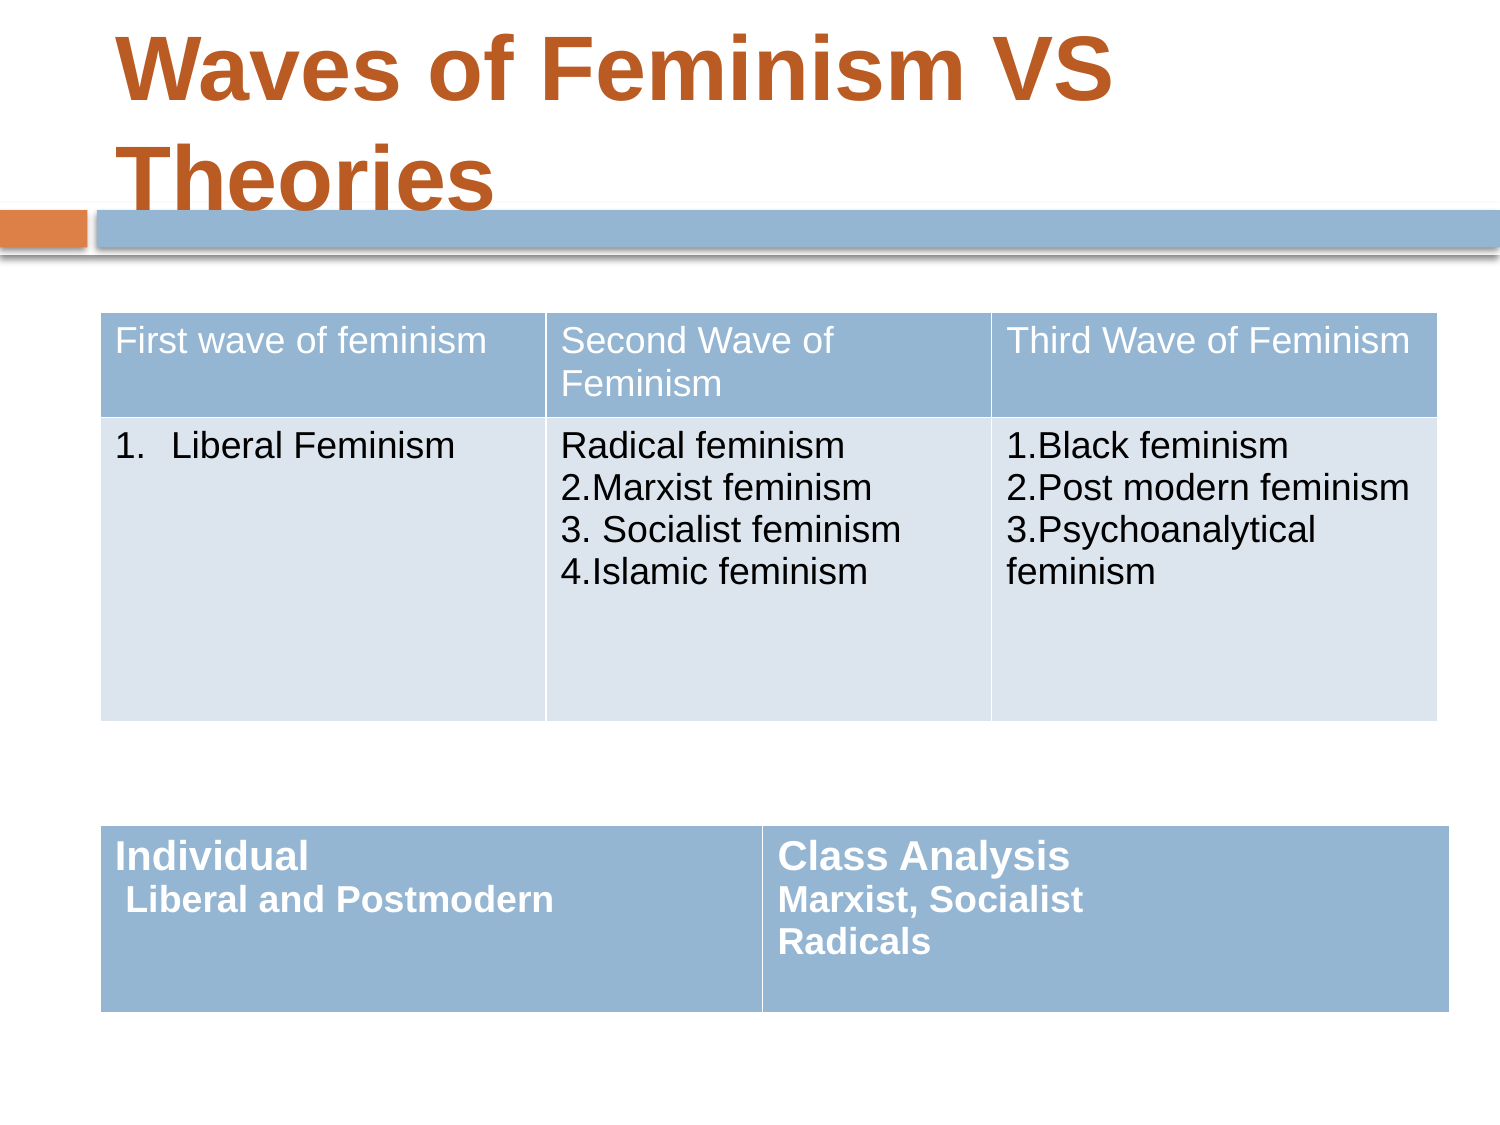

# Waves of Feminism VS Theories
| First wave of feminism | Second Wave of Feminism | Third Wave of Feminism |
| --- | --- | --- |
| Liberal Feminism | Radical feminism 2.Marxist feminism 3. Socialist feminism 4.Islamic feminism | 1.Black feminism 2.Post modern feminism 3.Psychoanalytical feminism |
| Individual  Liberal and Postmodern | Class Analysis Marxist, Socialist Radicals |
| --- | --- |